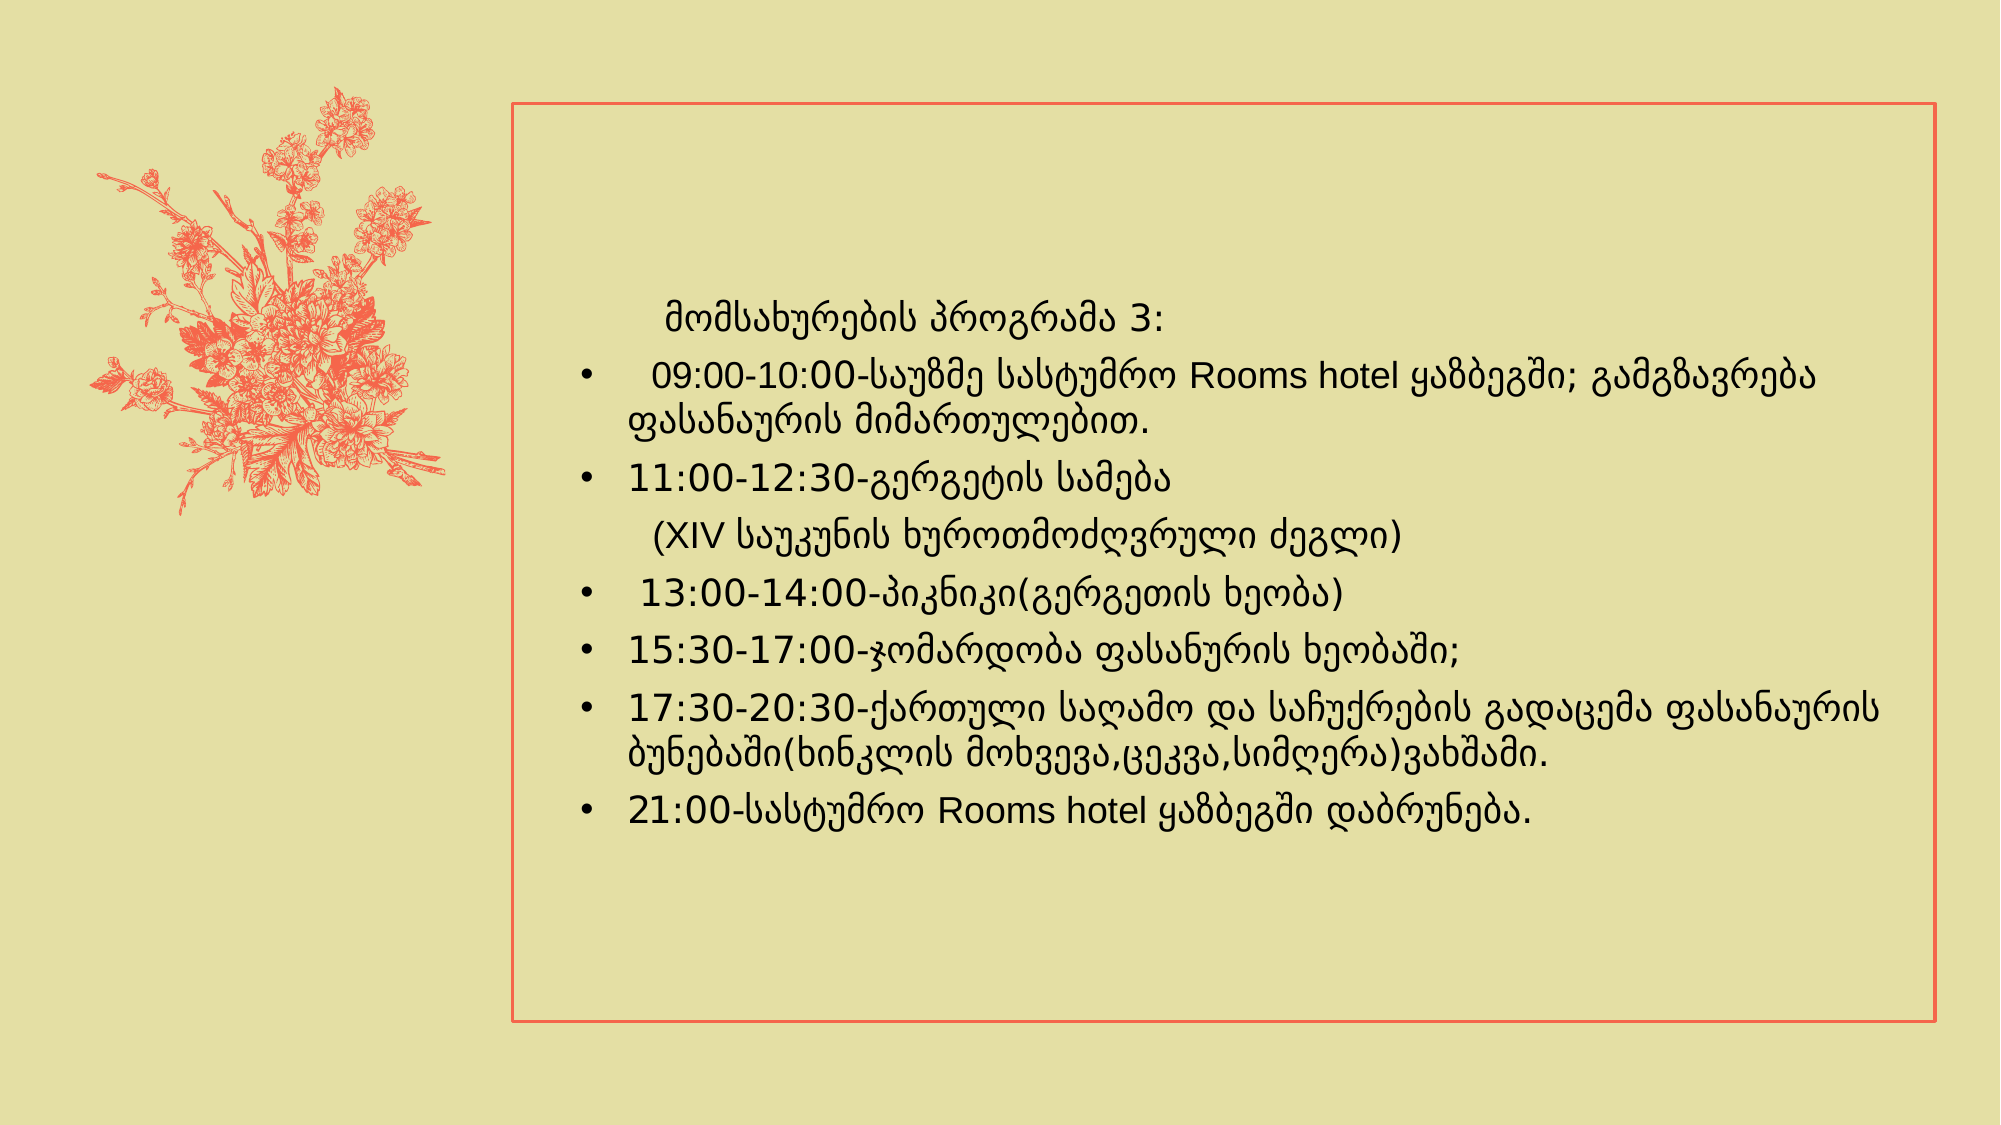

მომსახურების პროგრამა 3:
  09:00-10:00-საუზმე სასტუმრო Rooms hotel ყაზბეგში; გამგზავრება ფასანაურის მიმართულებით.
11:00-12:30-გერგეტის სამება
      (XIV საუკუნის ხუროთმოძღვრული ძეგლი)
 13:00-14:00-პიკნიკი(გერგეთის ხეობა)
15:30-17:00-ჯომარდობა ფასანურის ხეობაში;
17:30-20:30-ქართული საღამო და საჩუქრების გადაცემა ფასანაურის ბუნებაში(ხინკლის მოხვევა,ცეკვა,სიმღერა)ვახშამი.
21:00-სასტუმრო Rooms hotel ყაზბეგში დაბრუნება.